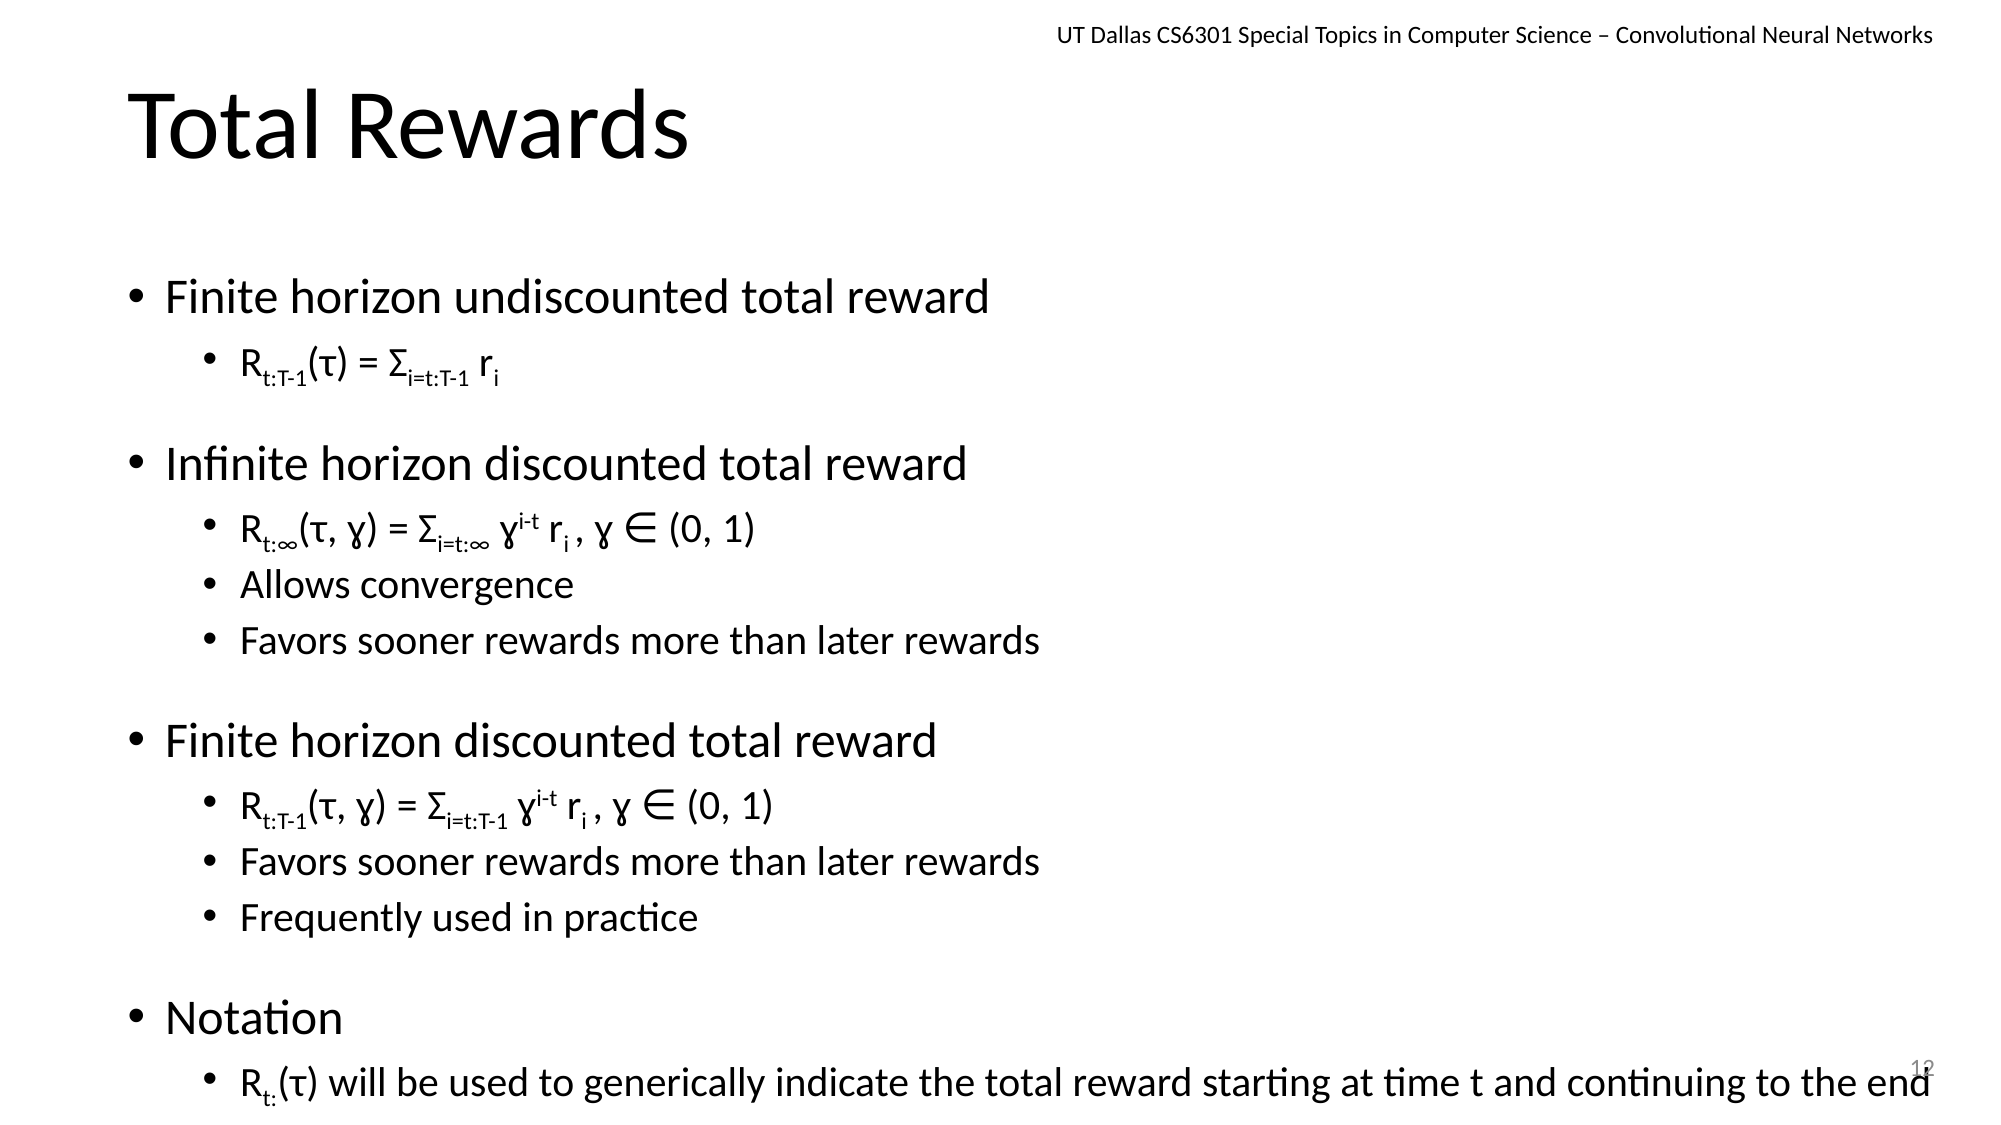

UT Dallas CS6301 Special Topics in Computer Science – Convolutional Neural Networks
# Total Rewards
Finite horizon undiscounted total reward
Rt:T-1(τ) = Σi=t:T-1 ri

Infinite horizon discounted total reward
Rt:∞(τ, ɣ) = Σi=t:∞ ɣi-t ri , ɣ ∈ (0, 1)
Allows convergence
Favors sooner rewards more than later rewards

Finite horizon discounted total reward
Rt:T-1(τ, ɣ) = Σi=t:T-1 ɣi-t ri , ɣ ∈ (0, 1)
Favors sooner rewards more than later rewards
Frequently used in practice

Notation
Rt:(τ) will be used to generically indicate the total reward starting at time t and continuing to the end
12